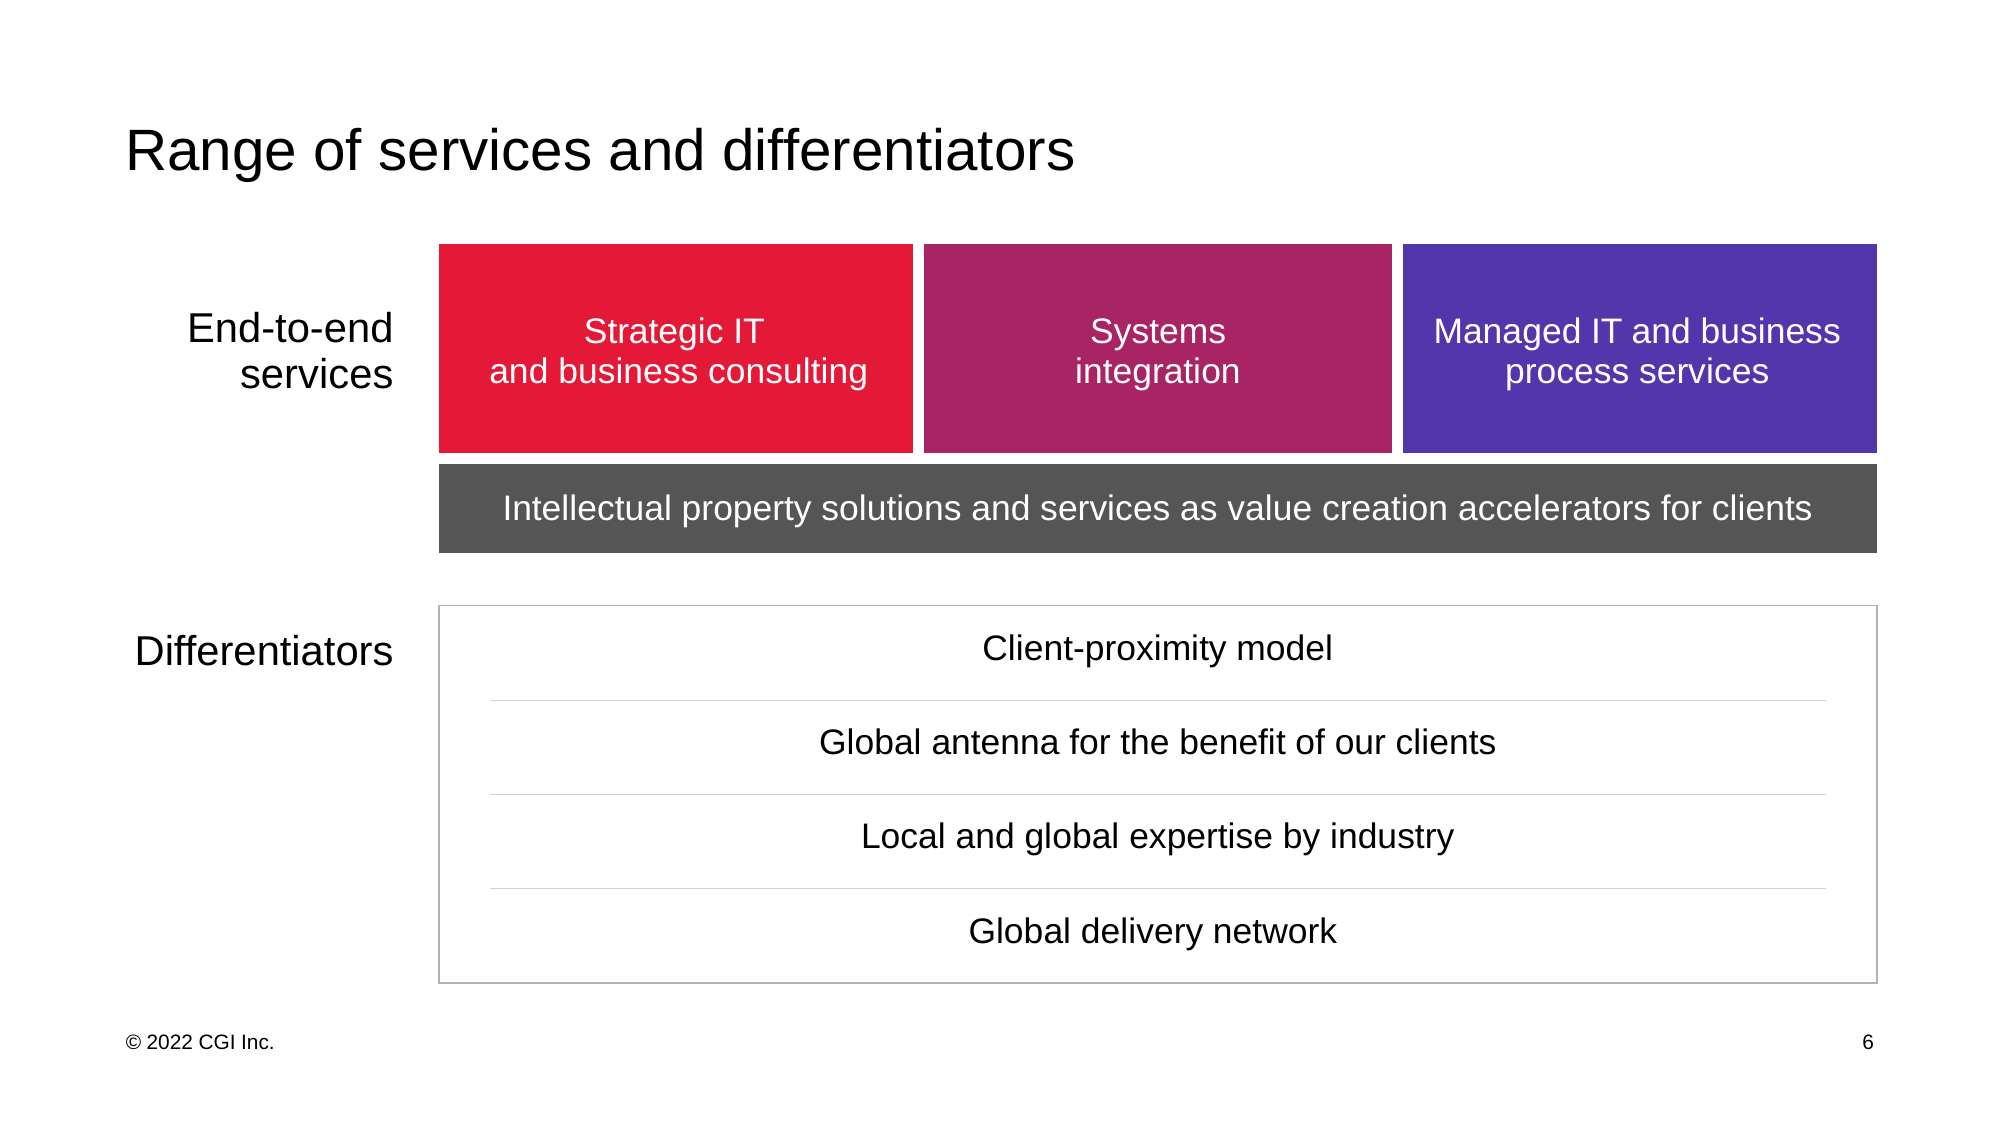

# Range of services and differentiators
| End-to-end services | Strategic IT and business consulting |  | Systems integration | Managed IT and business process services |  |
| --- | --- | --- | --- | --- | --- |
|  | Intellectual property solutions and services as value creation accelerators for clients |  |  |  |  |
|  |  |  |  |  |  |
| Differentiators |  | Client-proximity model |  |  |  |
|  |  | Global antenna for the benefit of our clients |  |  |  |
|  |  | Local and global expertise by industry |  |  |  |
|  |  | Global delivery network |  |  |  |
6